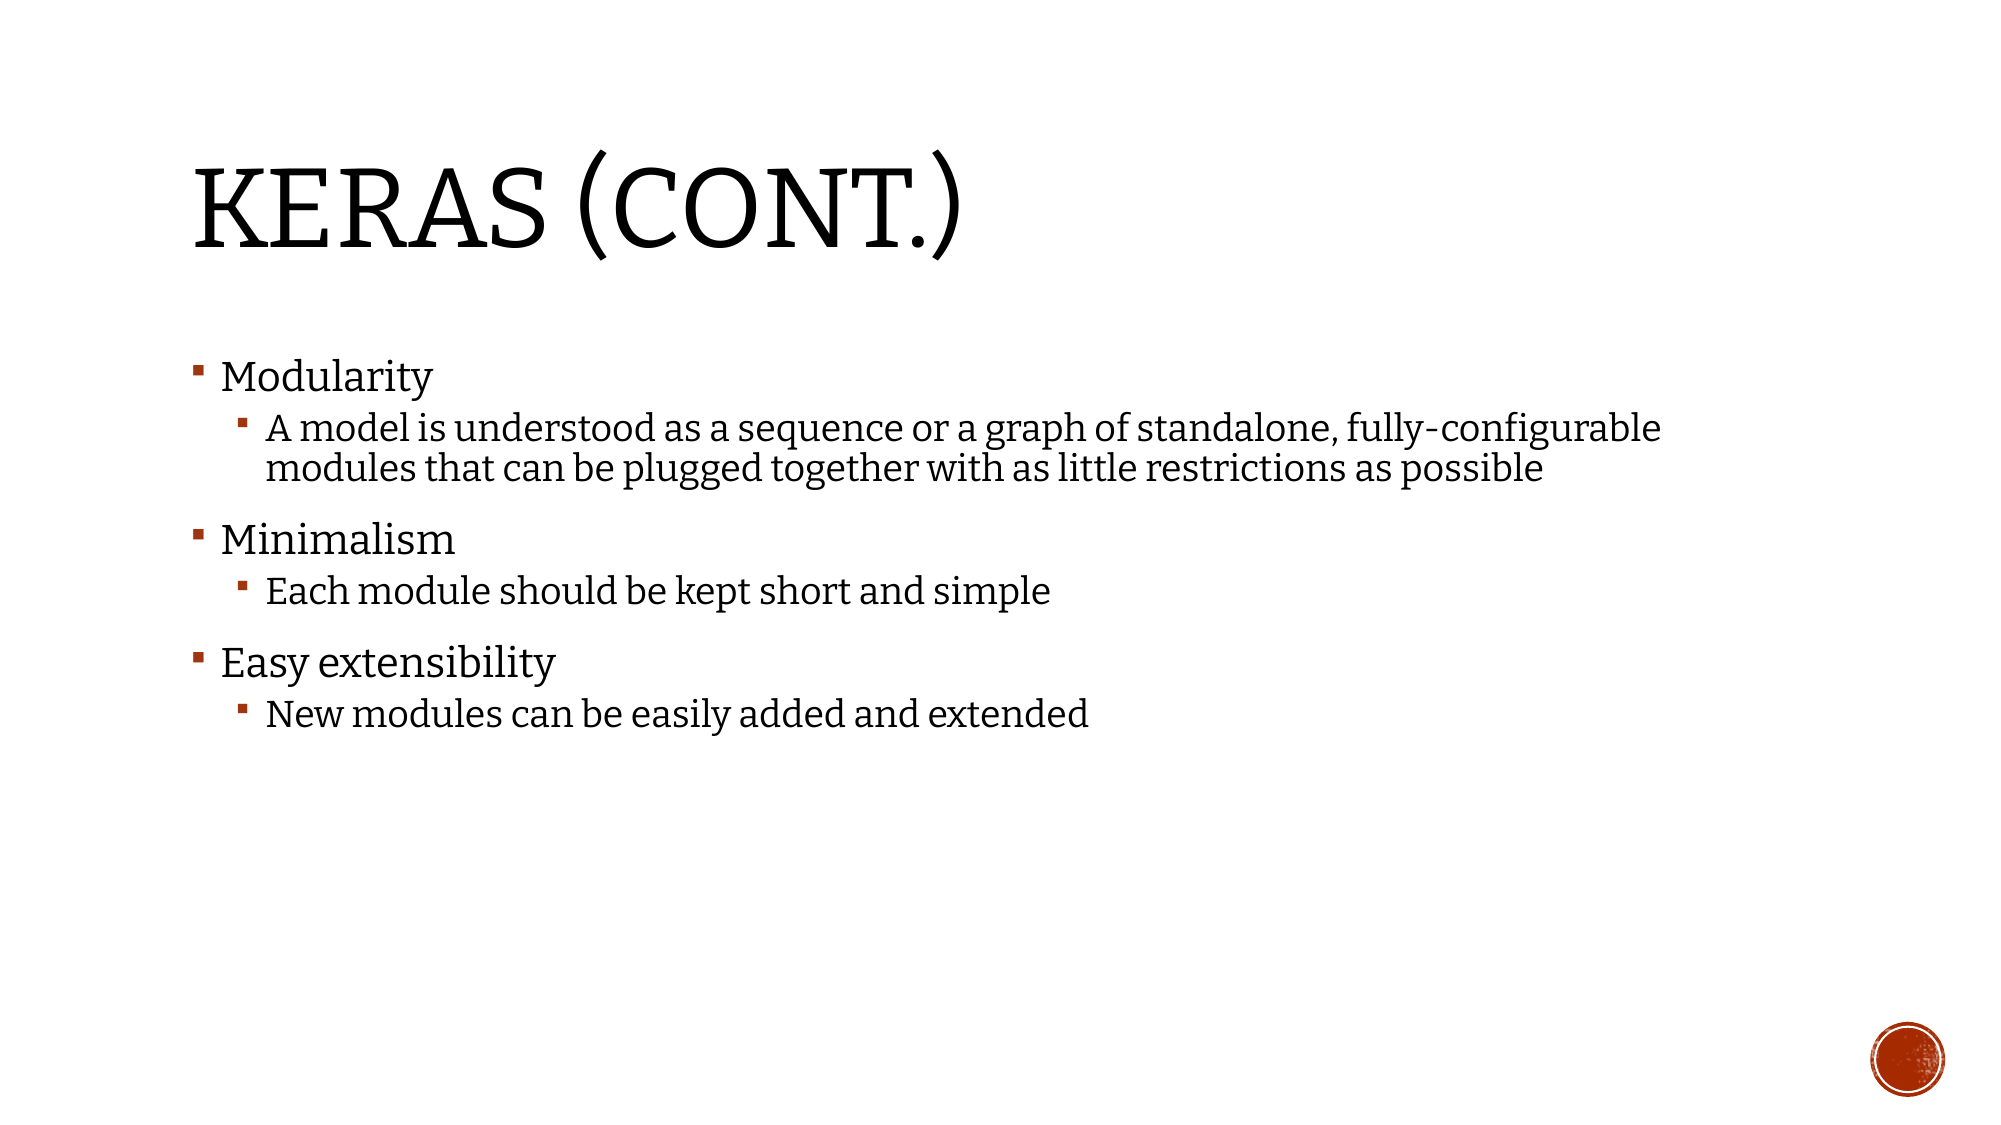

# Keras (Cont.)
Modularity
A model is understood as a sequence or a graph of standalone, fully-configurable modules that can be plugged together with as little restrictions as possible
Minimalism
Each module should be kept short and simple
Easy extensibility
New modules can be easily added and extended